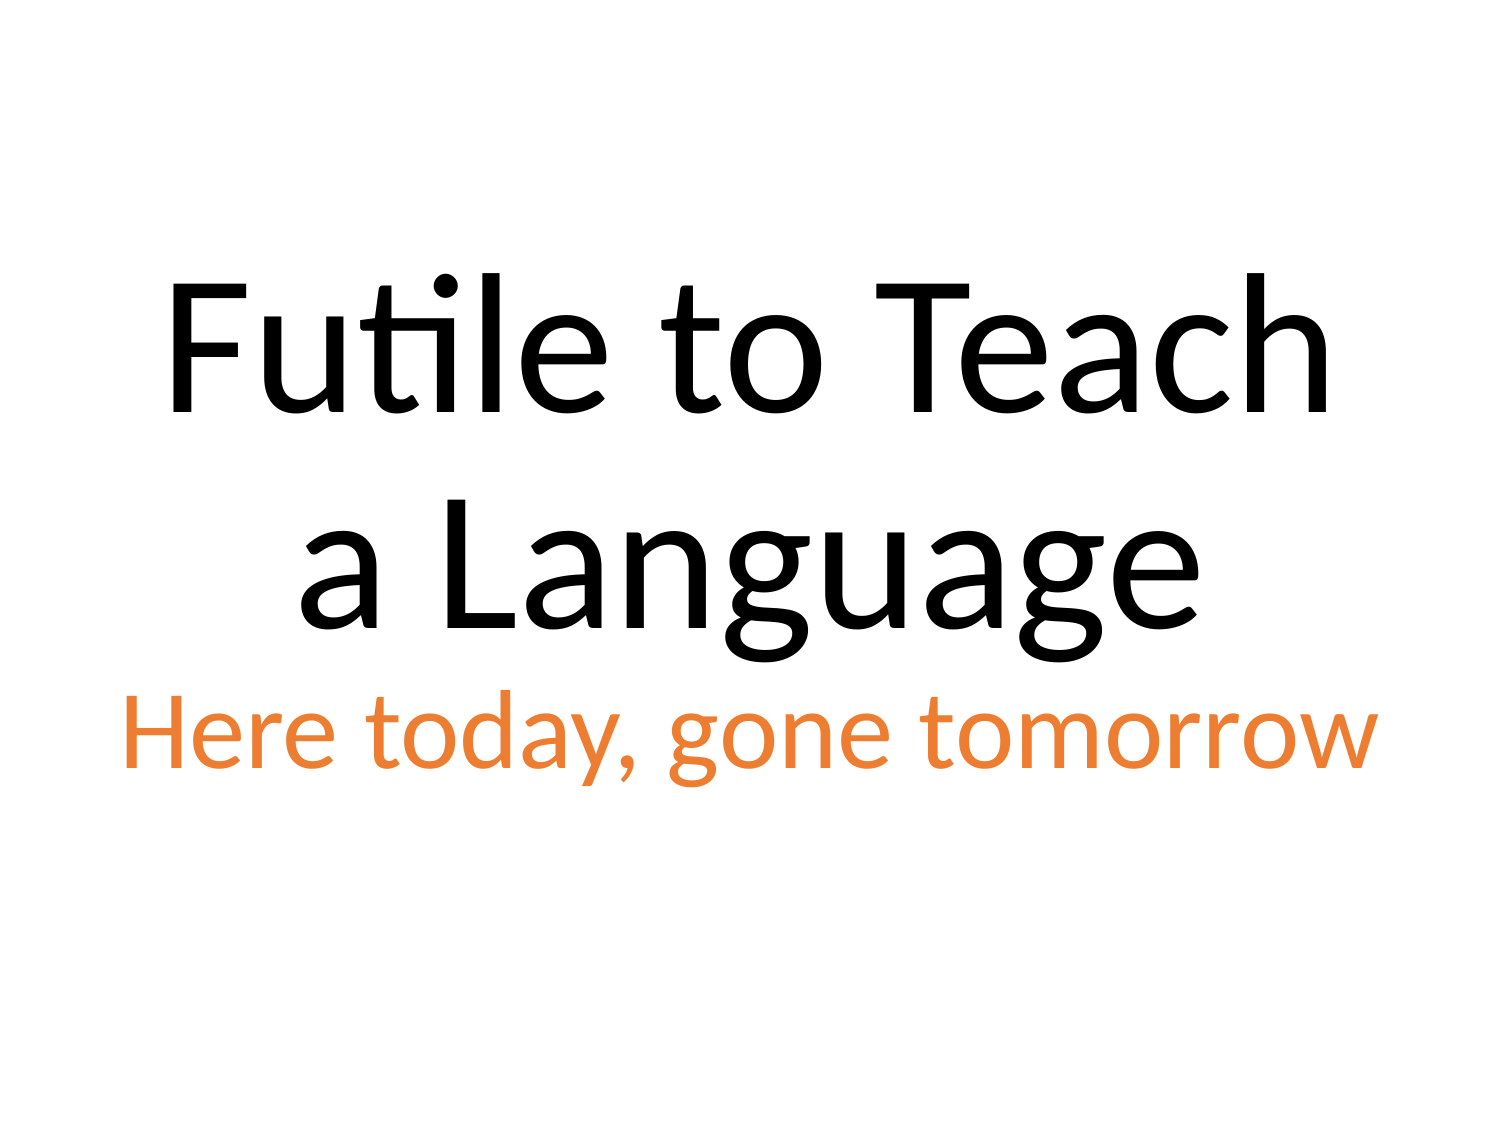

# Futile to Teach a Language Here today, gone tomorrow